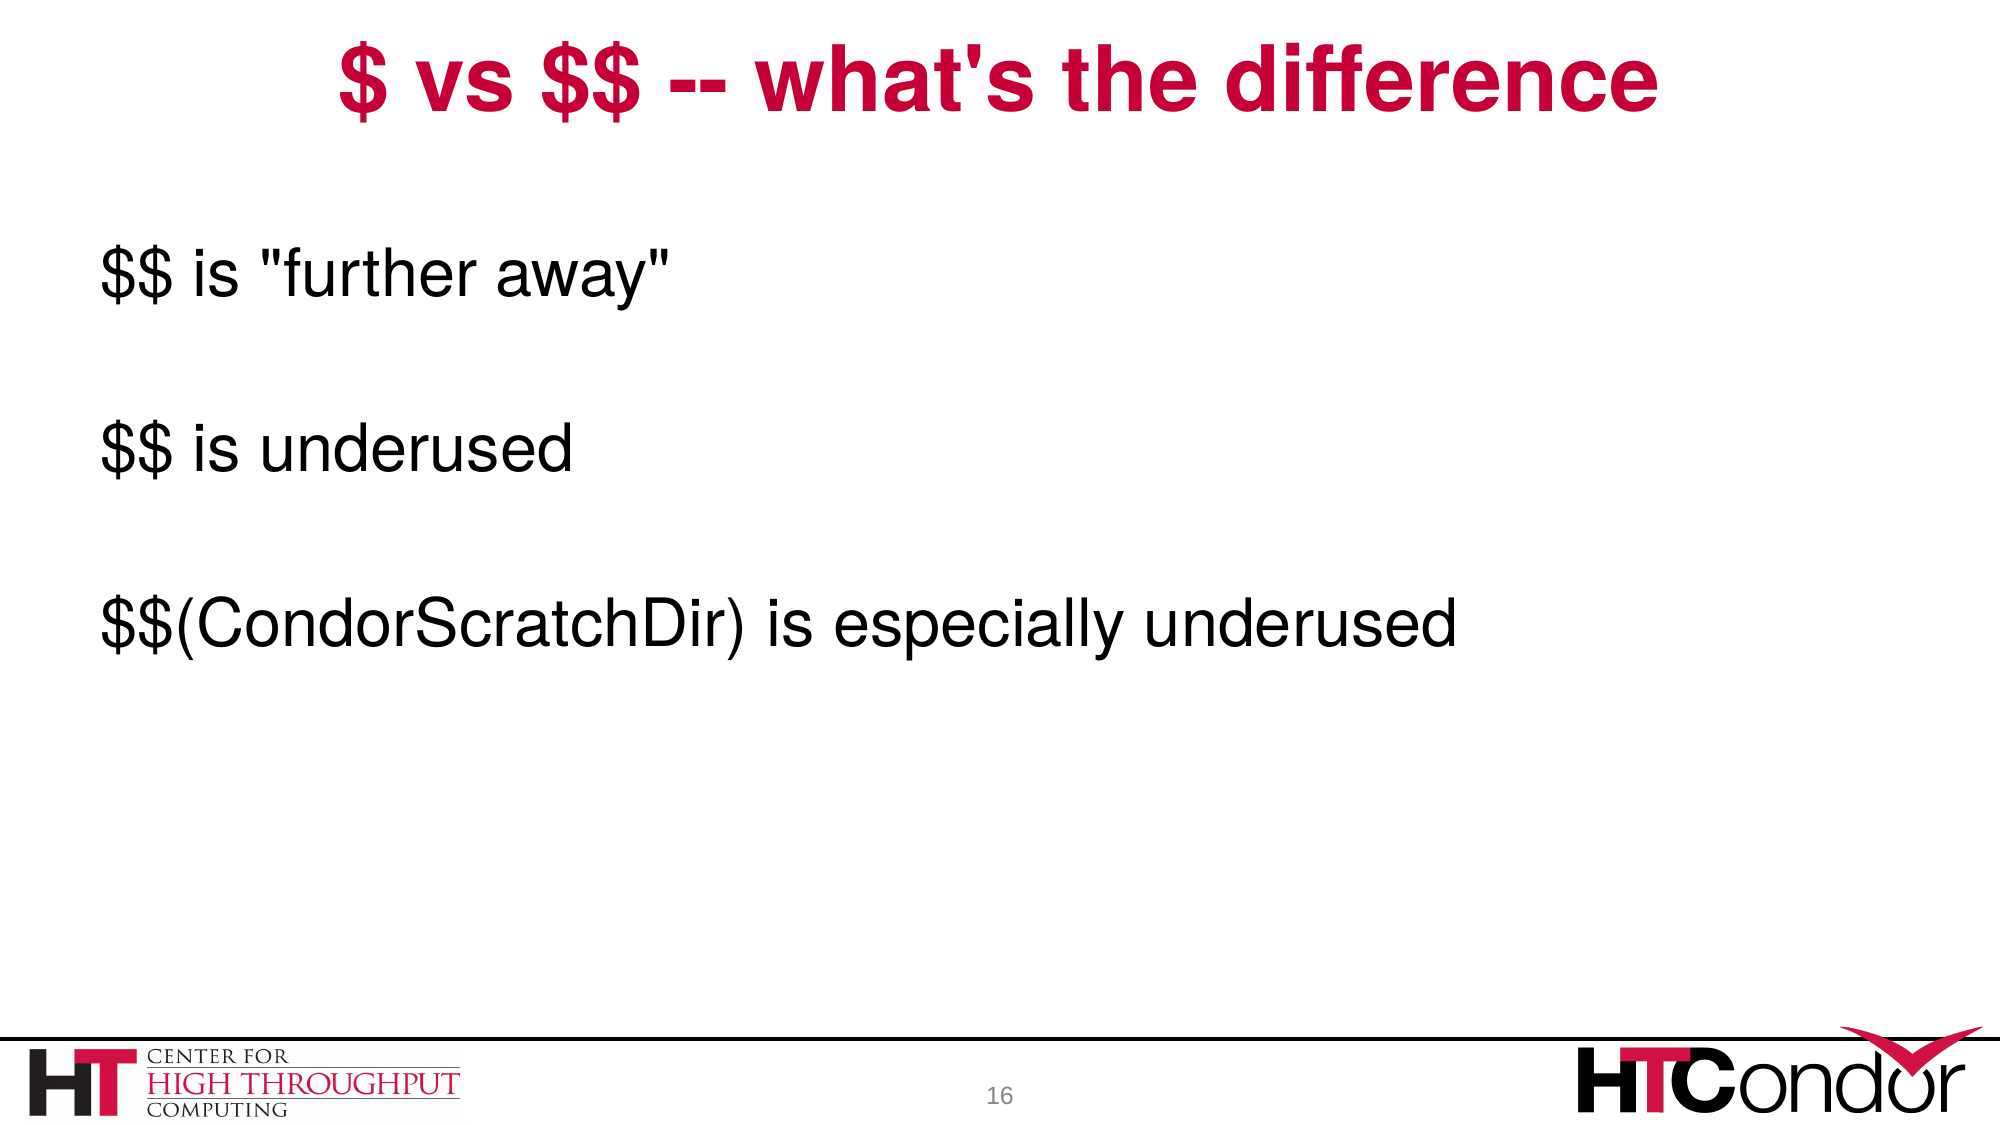

# $ vs $$ -- what's the difference
$$ is "further away"

$$ is underused

$$(CondorScratchDir) is especially underused
16